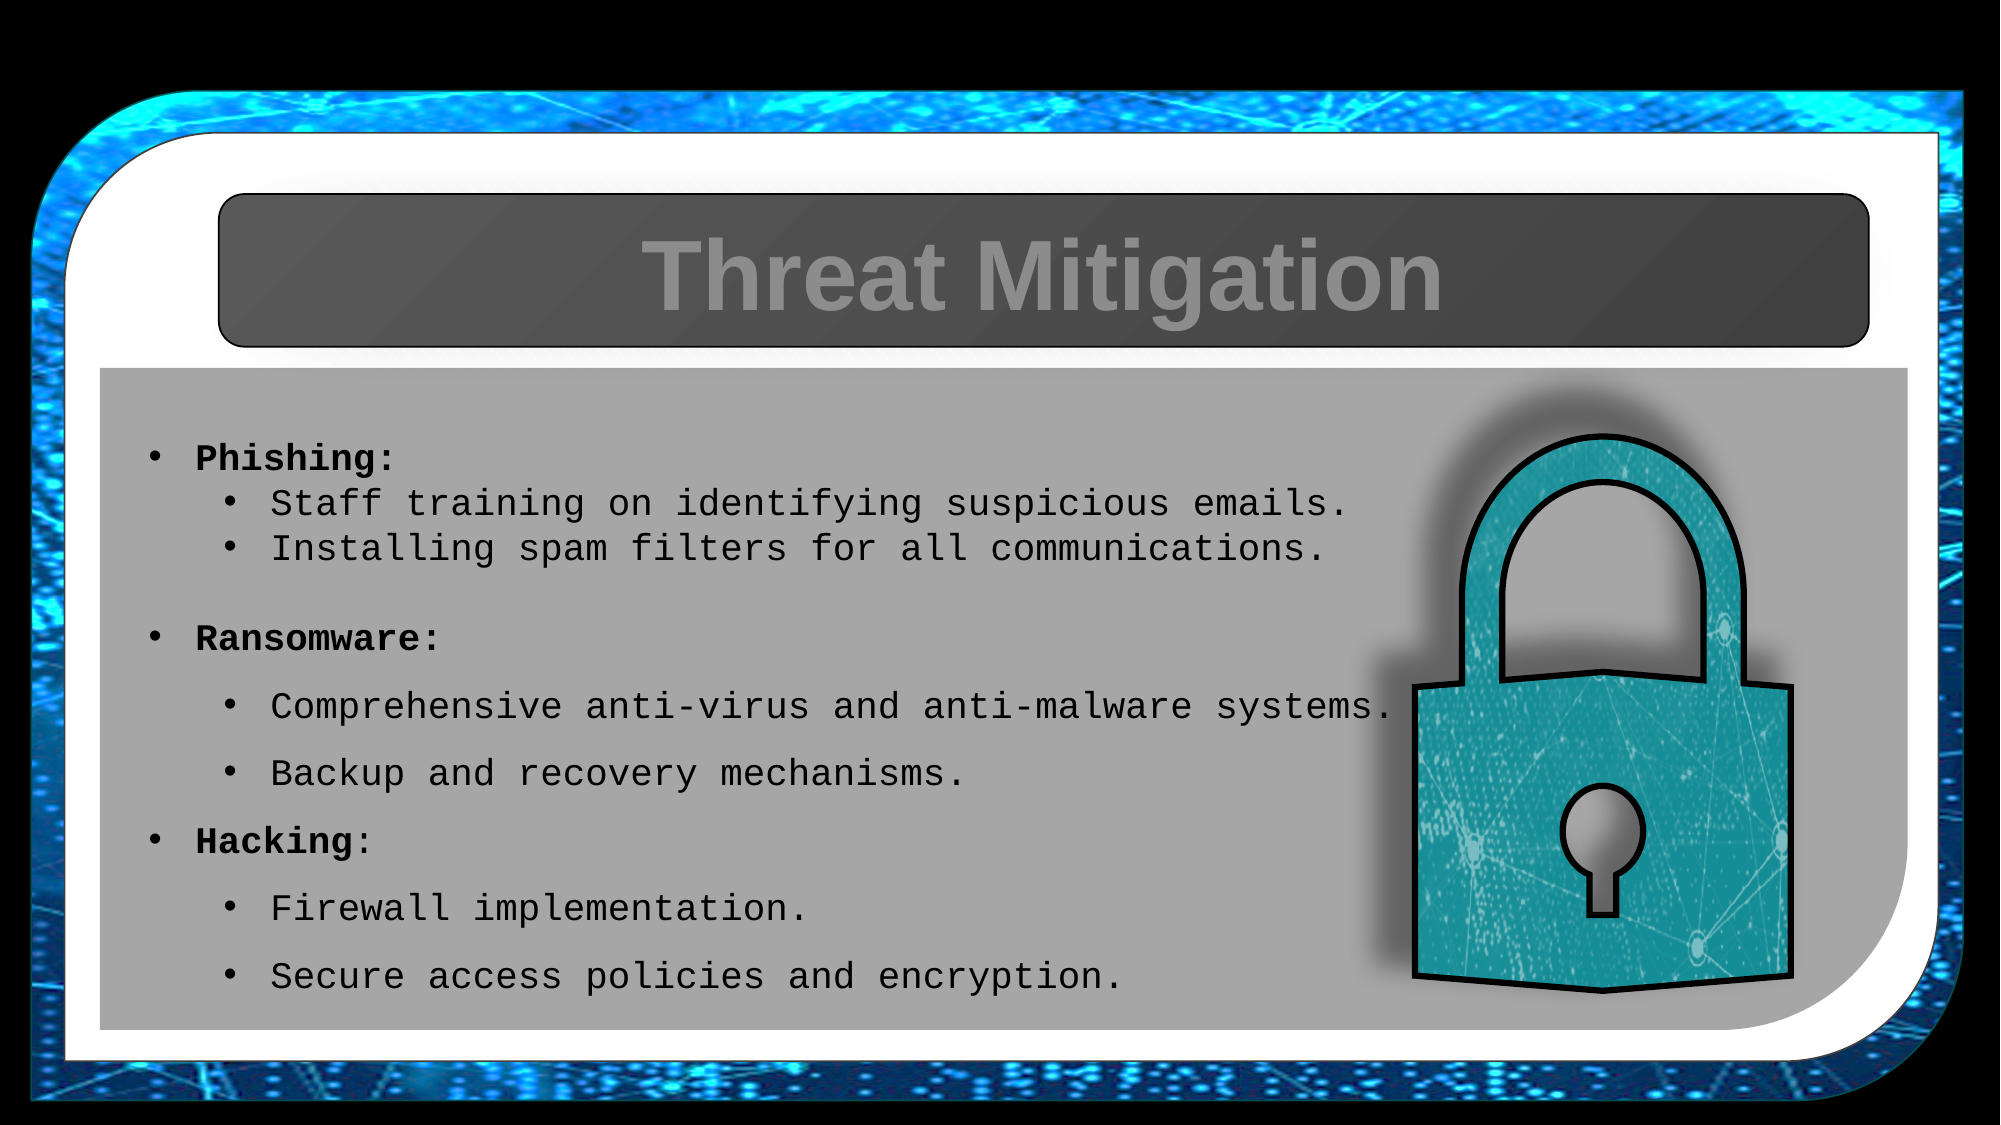

Threat Mitigation

Phishing:
Staff training on identifying suspicious emails.
Installing spam filters for all communications.

Ransomware:
Comprehensive anti-virus and anti-malware systems.
Backup and recovery mechanisms.
Hacking:
Firewall implementation.
Secure access policies and encryption.